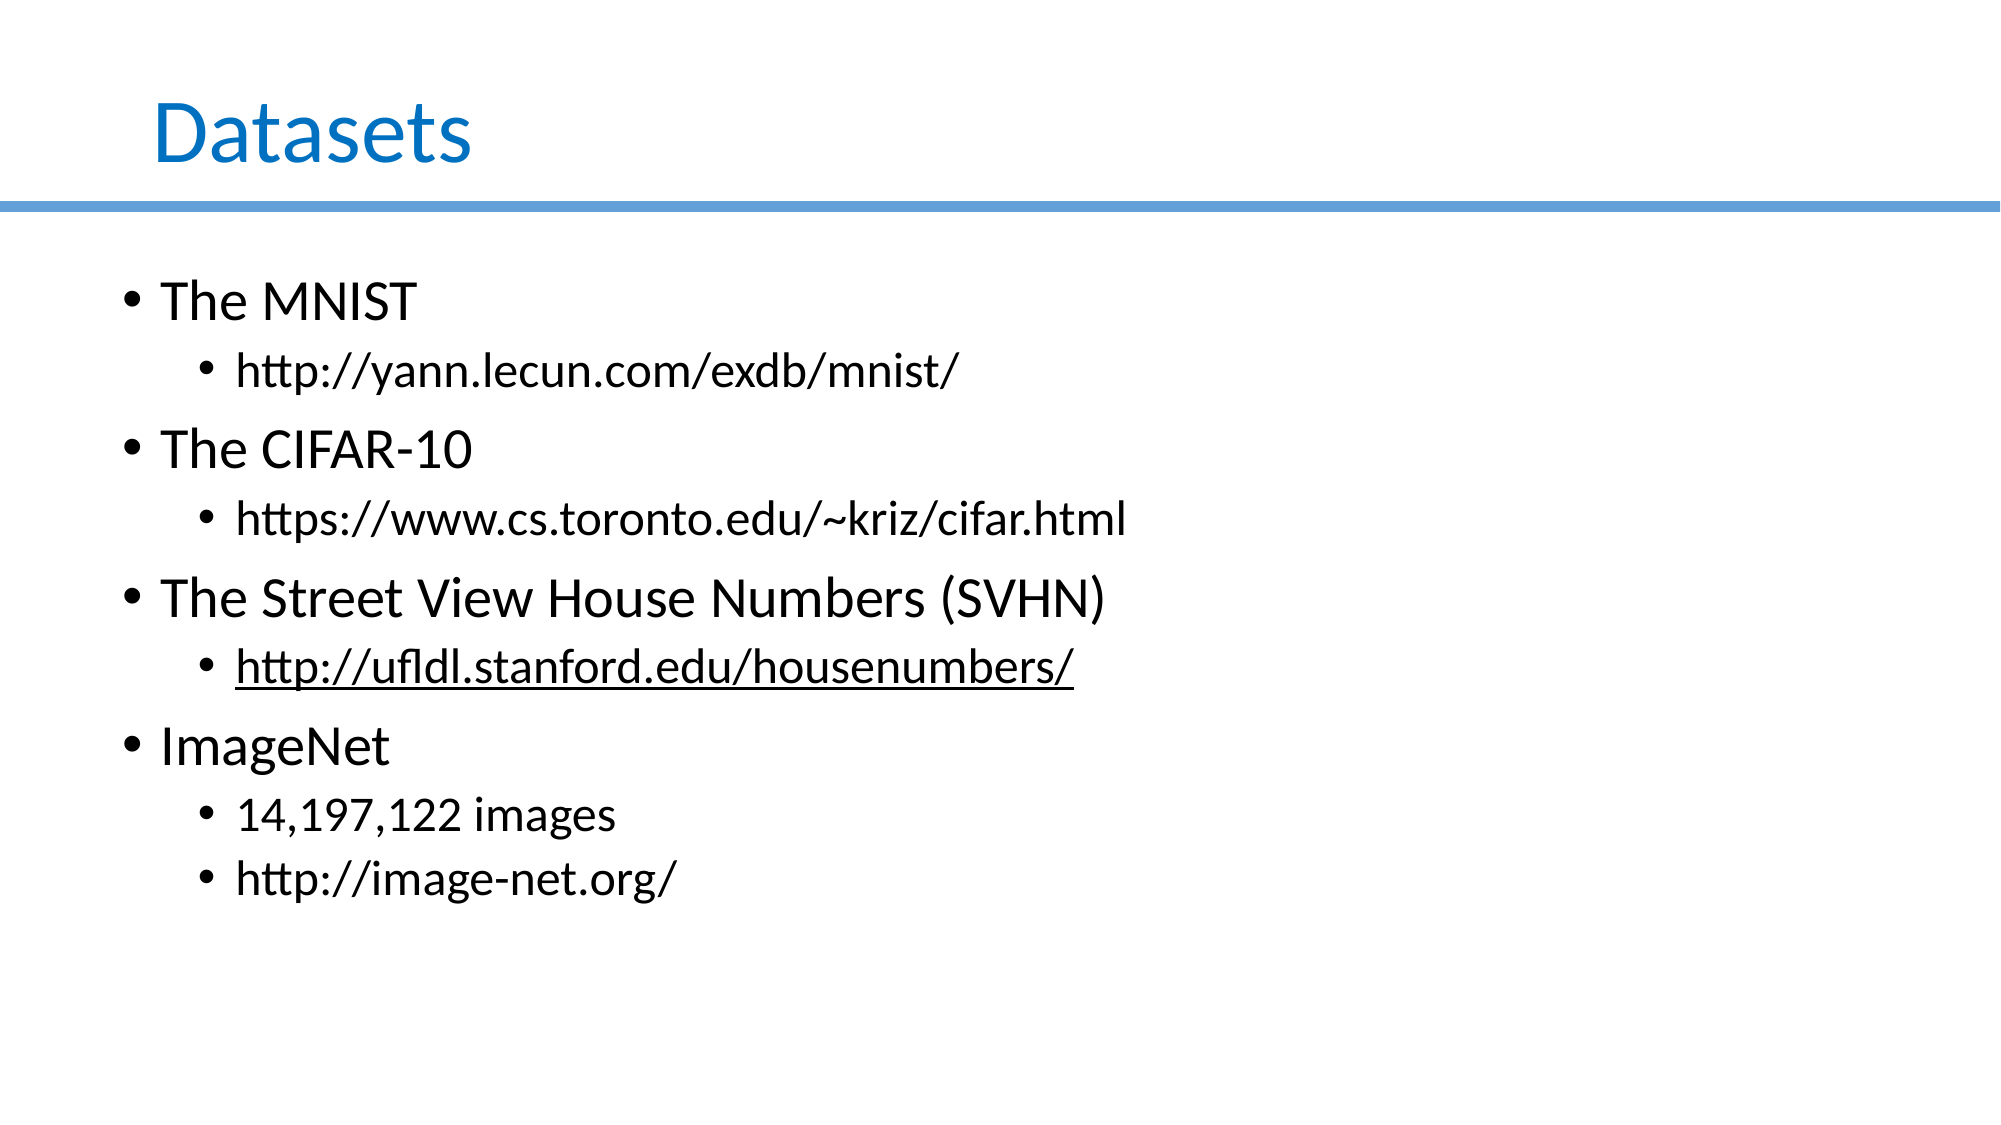

# Datasets
The MNIST
http://yann.lecun.com/exdb/mnist/
The CIFAR-10
https://www.cs.toronto.edu/~kriz/cifar.html
The Street View House Numbers (SVHN)
http://ufldl.stanford.edu/housenumbers/
ImageNet
14,197,122 images
http://image-net.org/